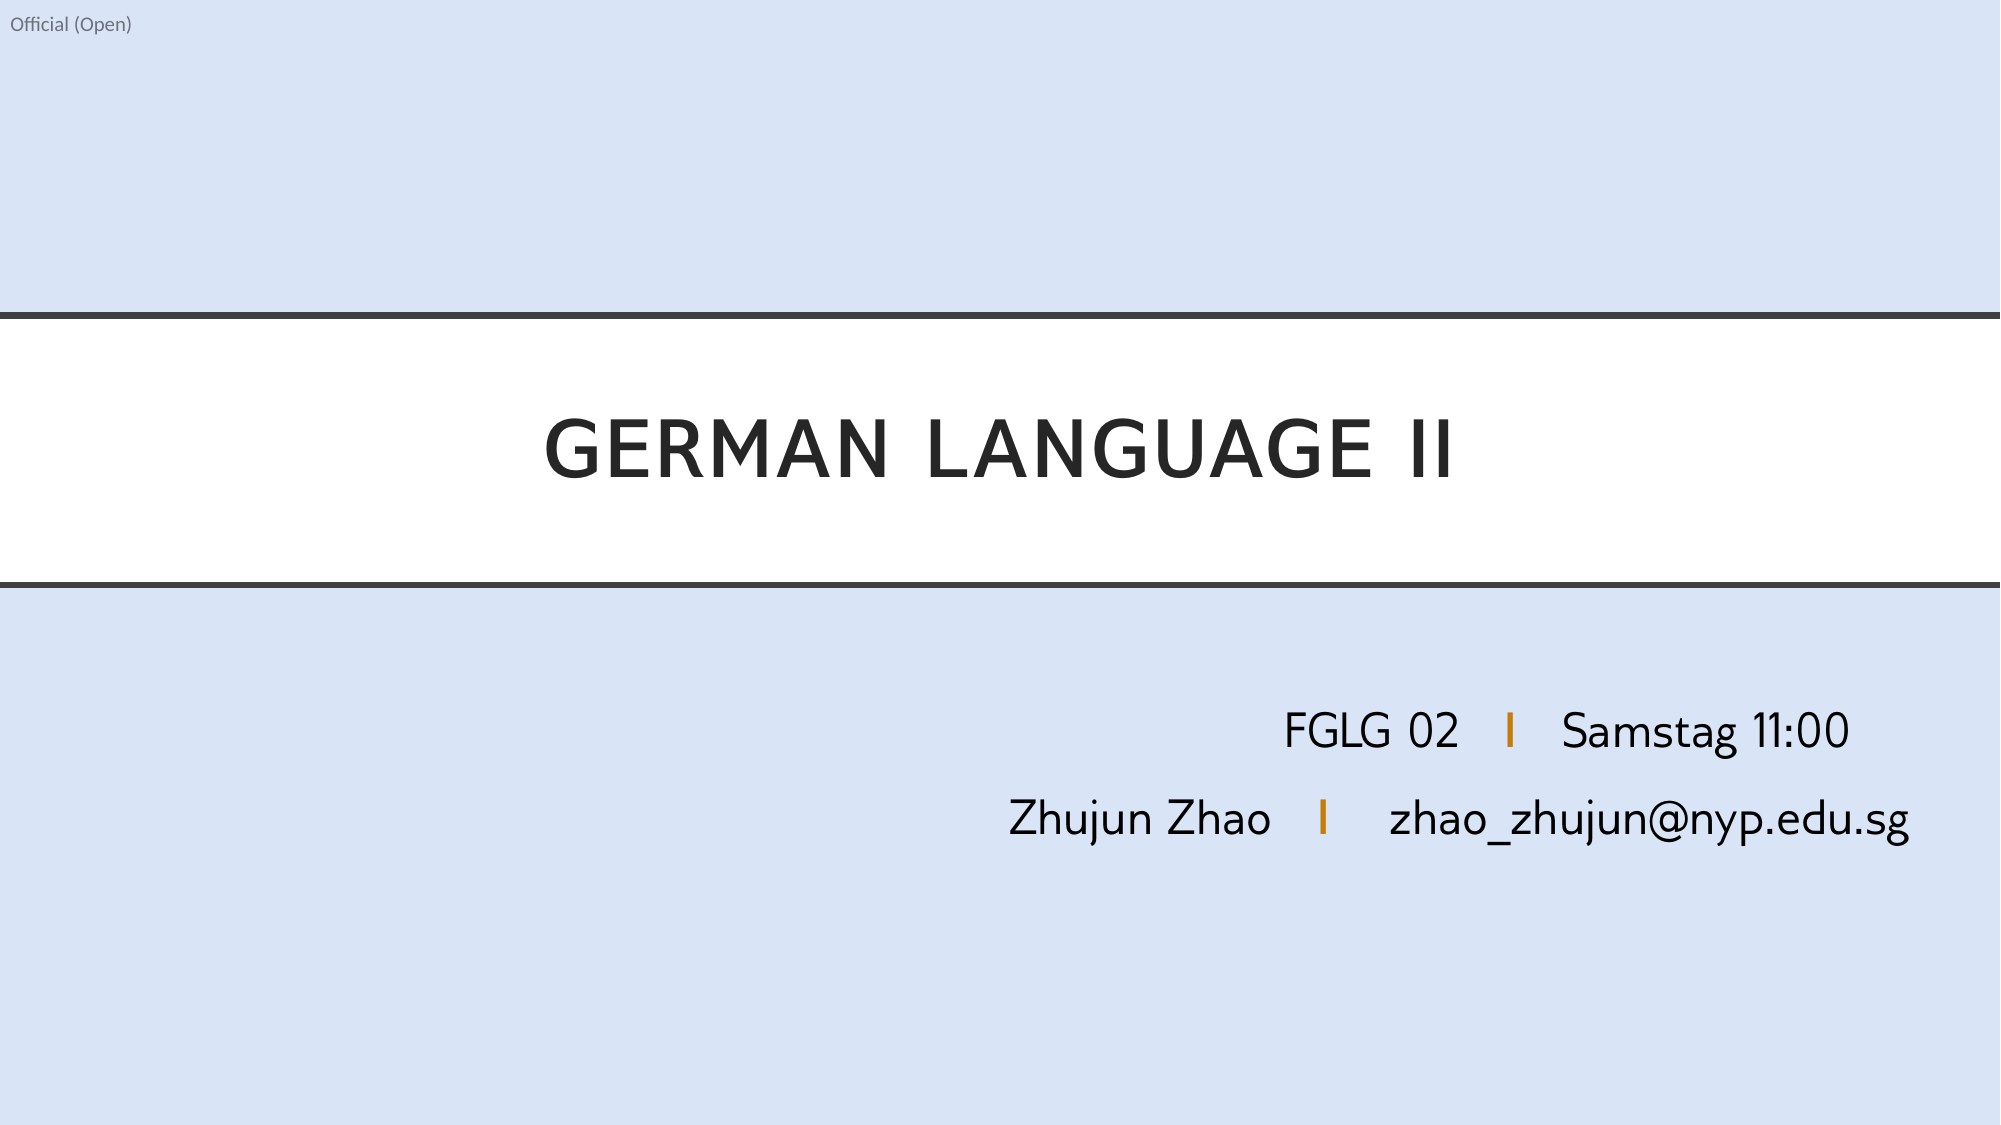

# German Language II
FGLG 02   l   Samstag 11:00
Zhujun Zhao   l    zhao_zhujun@nyp.edu.sg